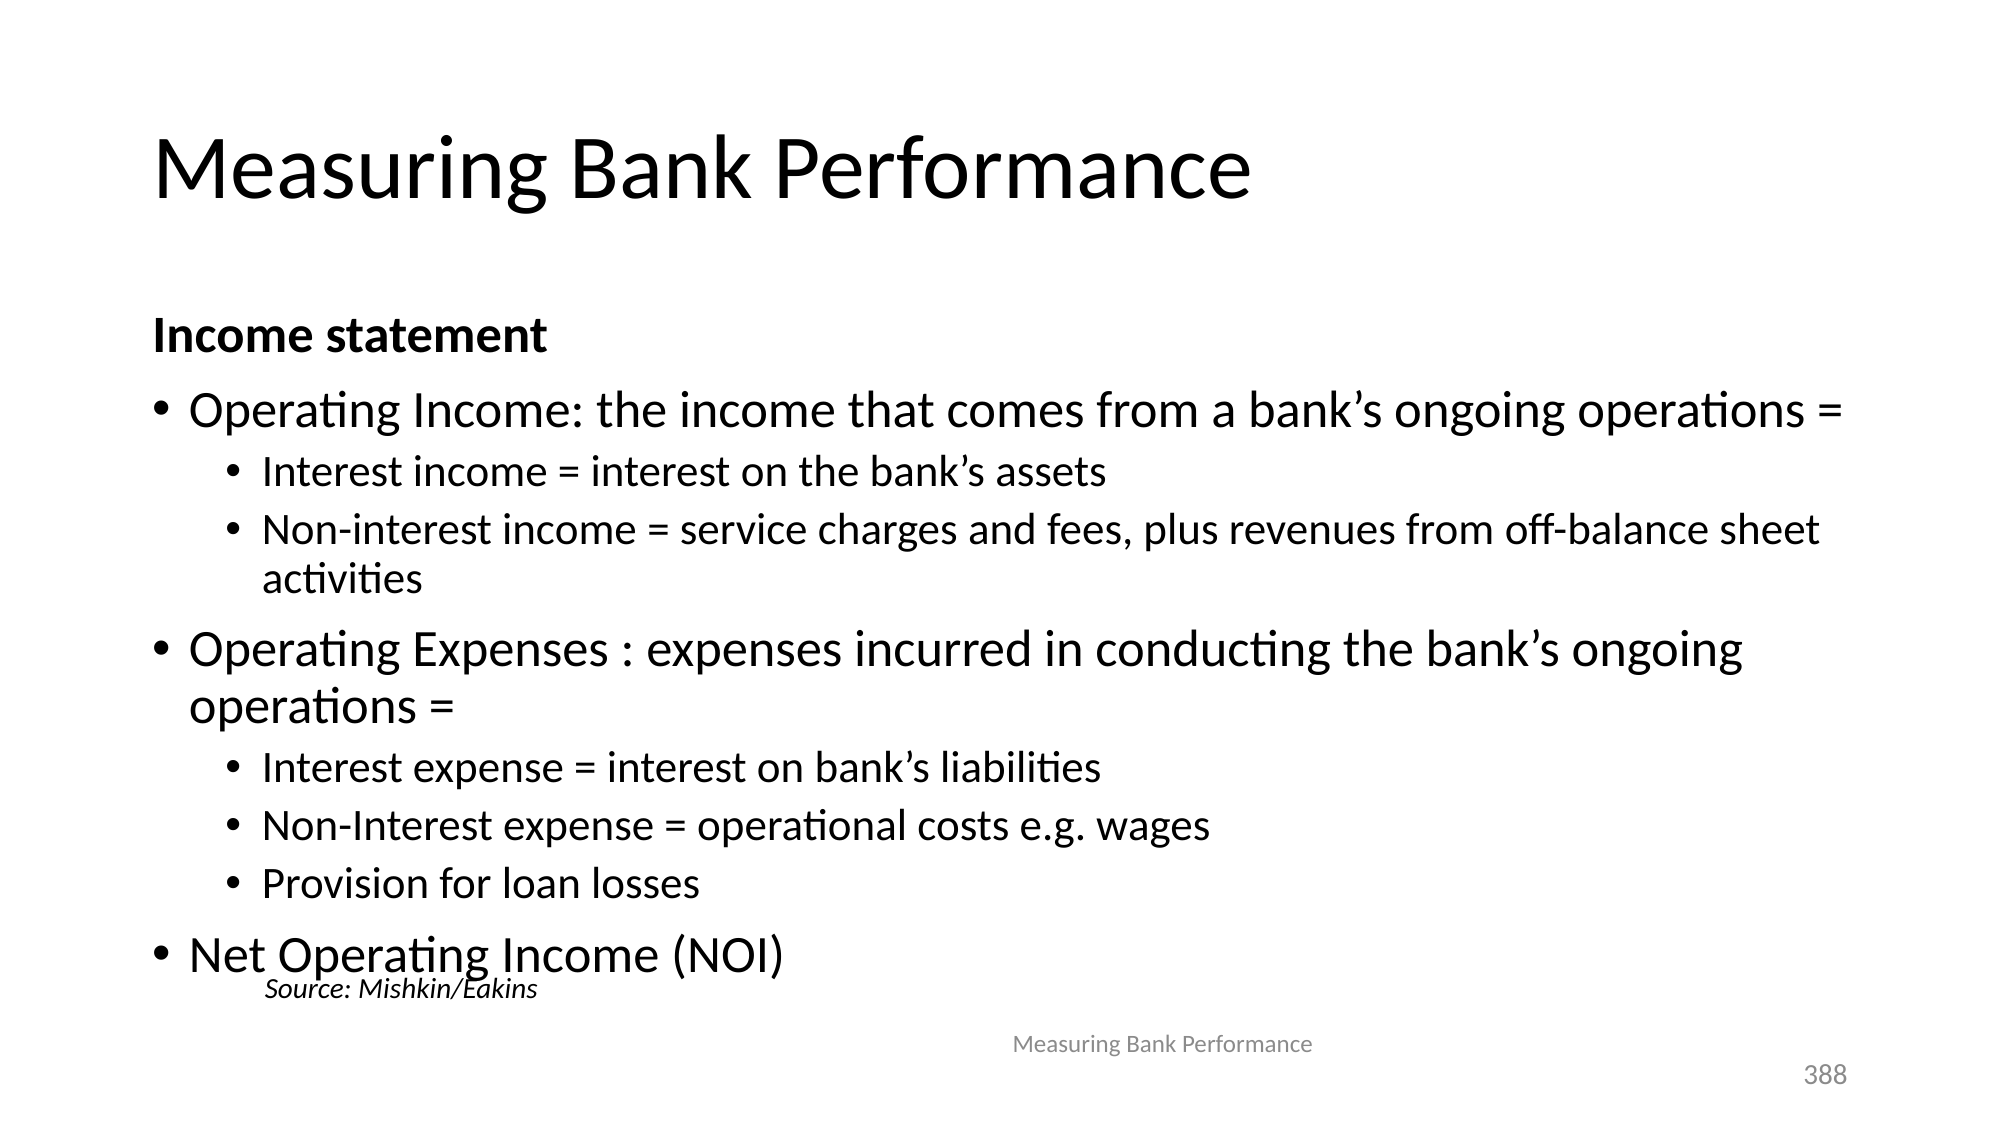

# Measuring Bank Performance
Income statement
Operating Income: the income that comes from a bank’s ongoing operations =
Interest income = interest on the bank’s assets
Non-interest income = service charges and fees, plus revenues from off-balance sheet activities
Operating Expenses : expenses incurred in conducting the bank’s ongoing operations =
Interest expense = interest on bank’s liabilities
Non-Interest expense = operational costs e.g. wages
Provision for loan losses
Net Operating Income (NOI)
Source: Mishkin/Eakins
Measuring Bank Performance
388